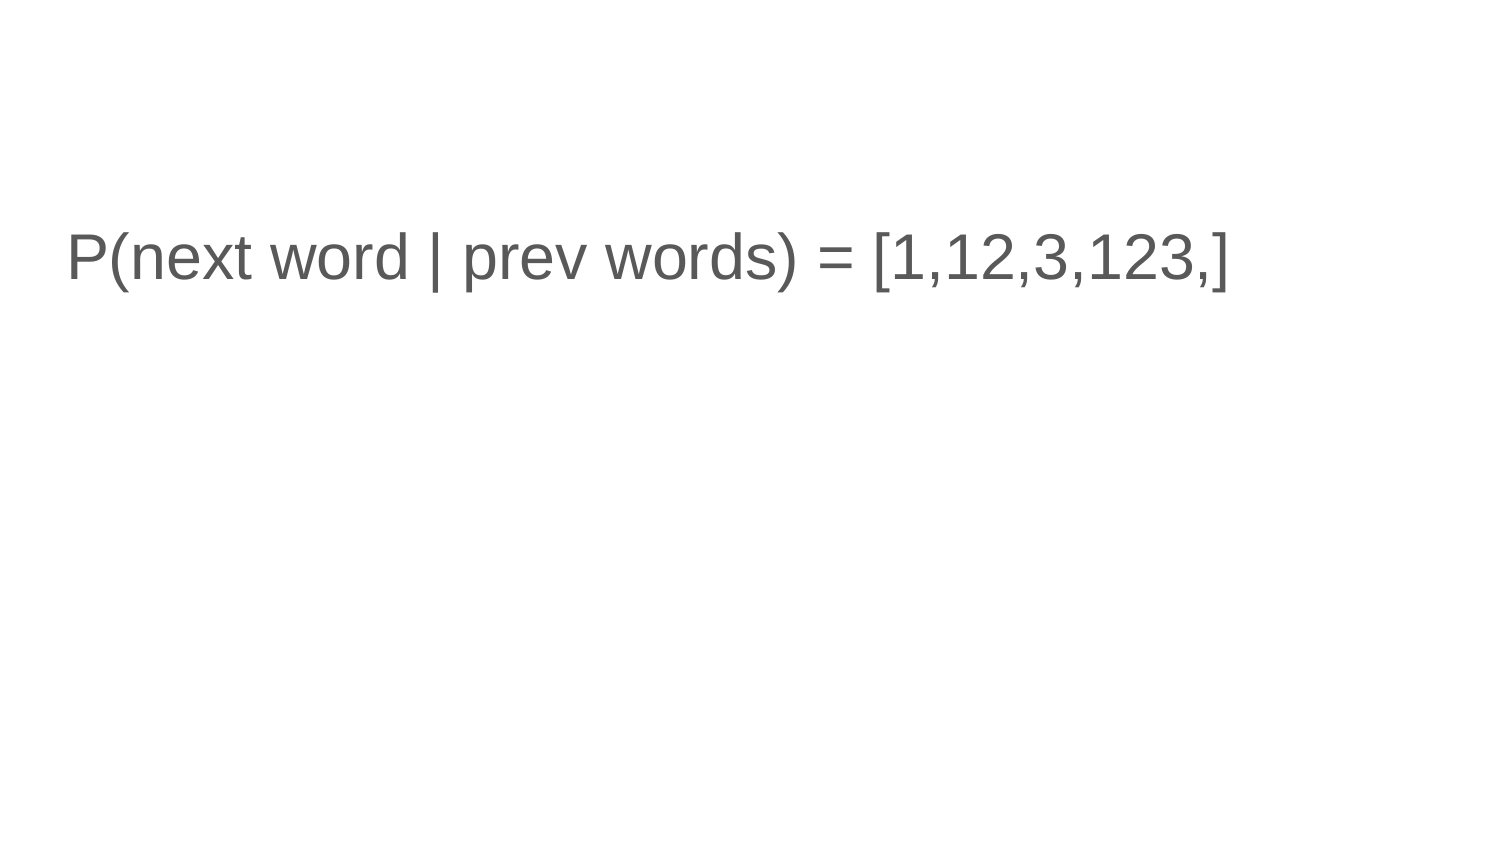

P(next word | prev words) = [1,12,3,123,]